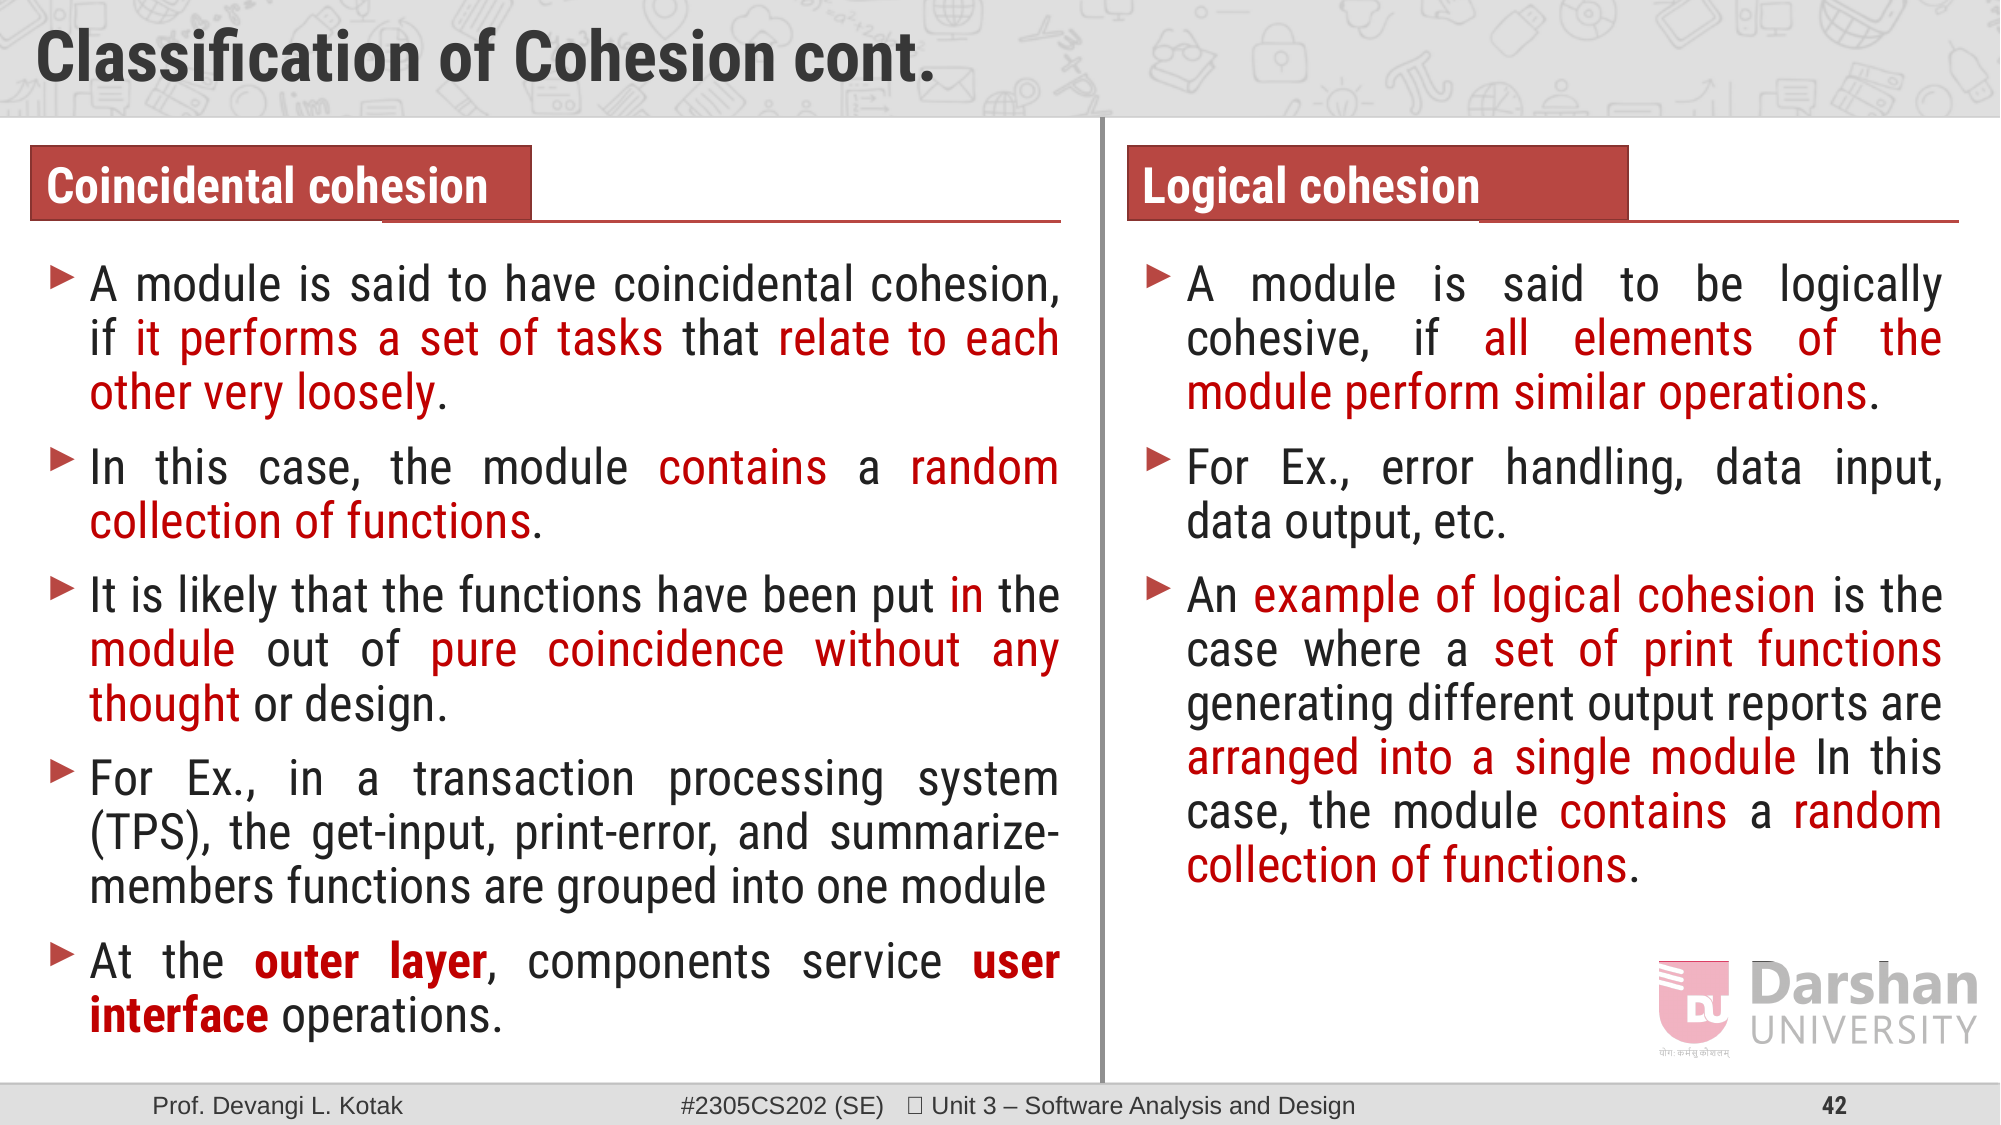

# Classification of Cohesion cont.
Coincidental cohesion
Logical cohesion
A module is said to have coincidental cohesion, if it performs a set of tasks that relate to each other very loosely.
In this case, the module contains a random collection of functions.
It is likely that the functions have been put in the module out of pure coincidence without any thought or design.
For Ex., in a transaction processing system (TPS), the get-input, print-error, and summarize-members functions are grouped into one module
At the outer layer, components service user interface operations.

A module is said to be logically cohesive, if all elements of the module perform similar operations.
For Ex., error handling, data input, data output, etc.
An example of logical cohesion is the case where a set of print functions generating different output reports are arranged into a single module In this case, the module contains a random collection of functions.